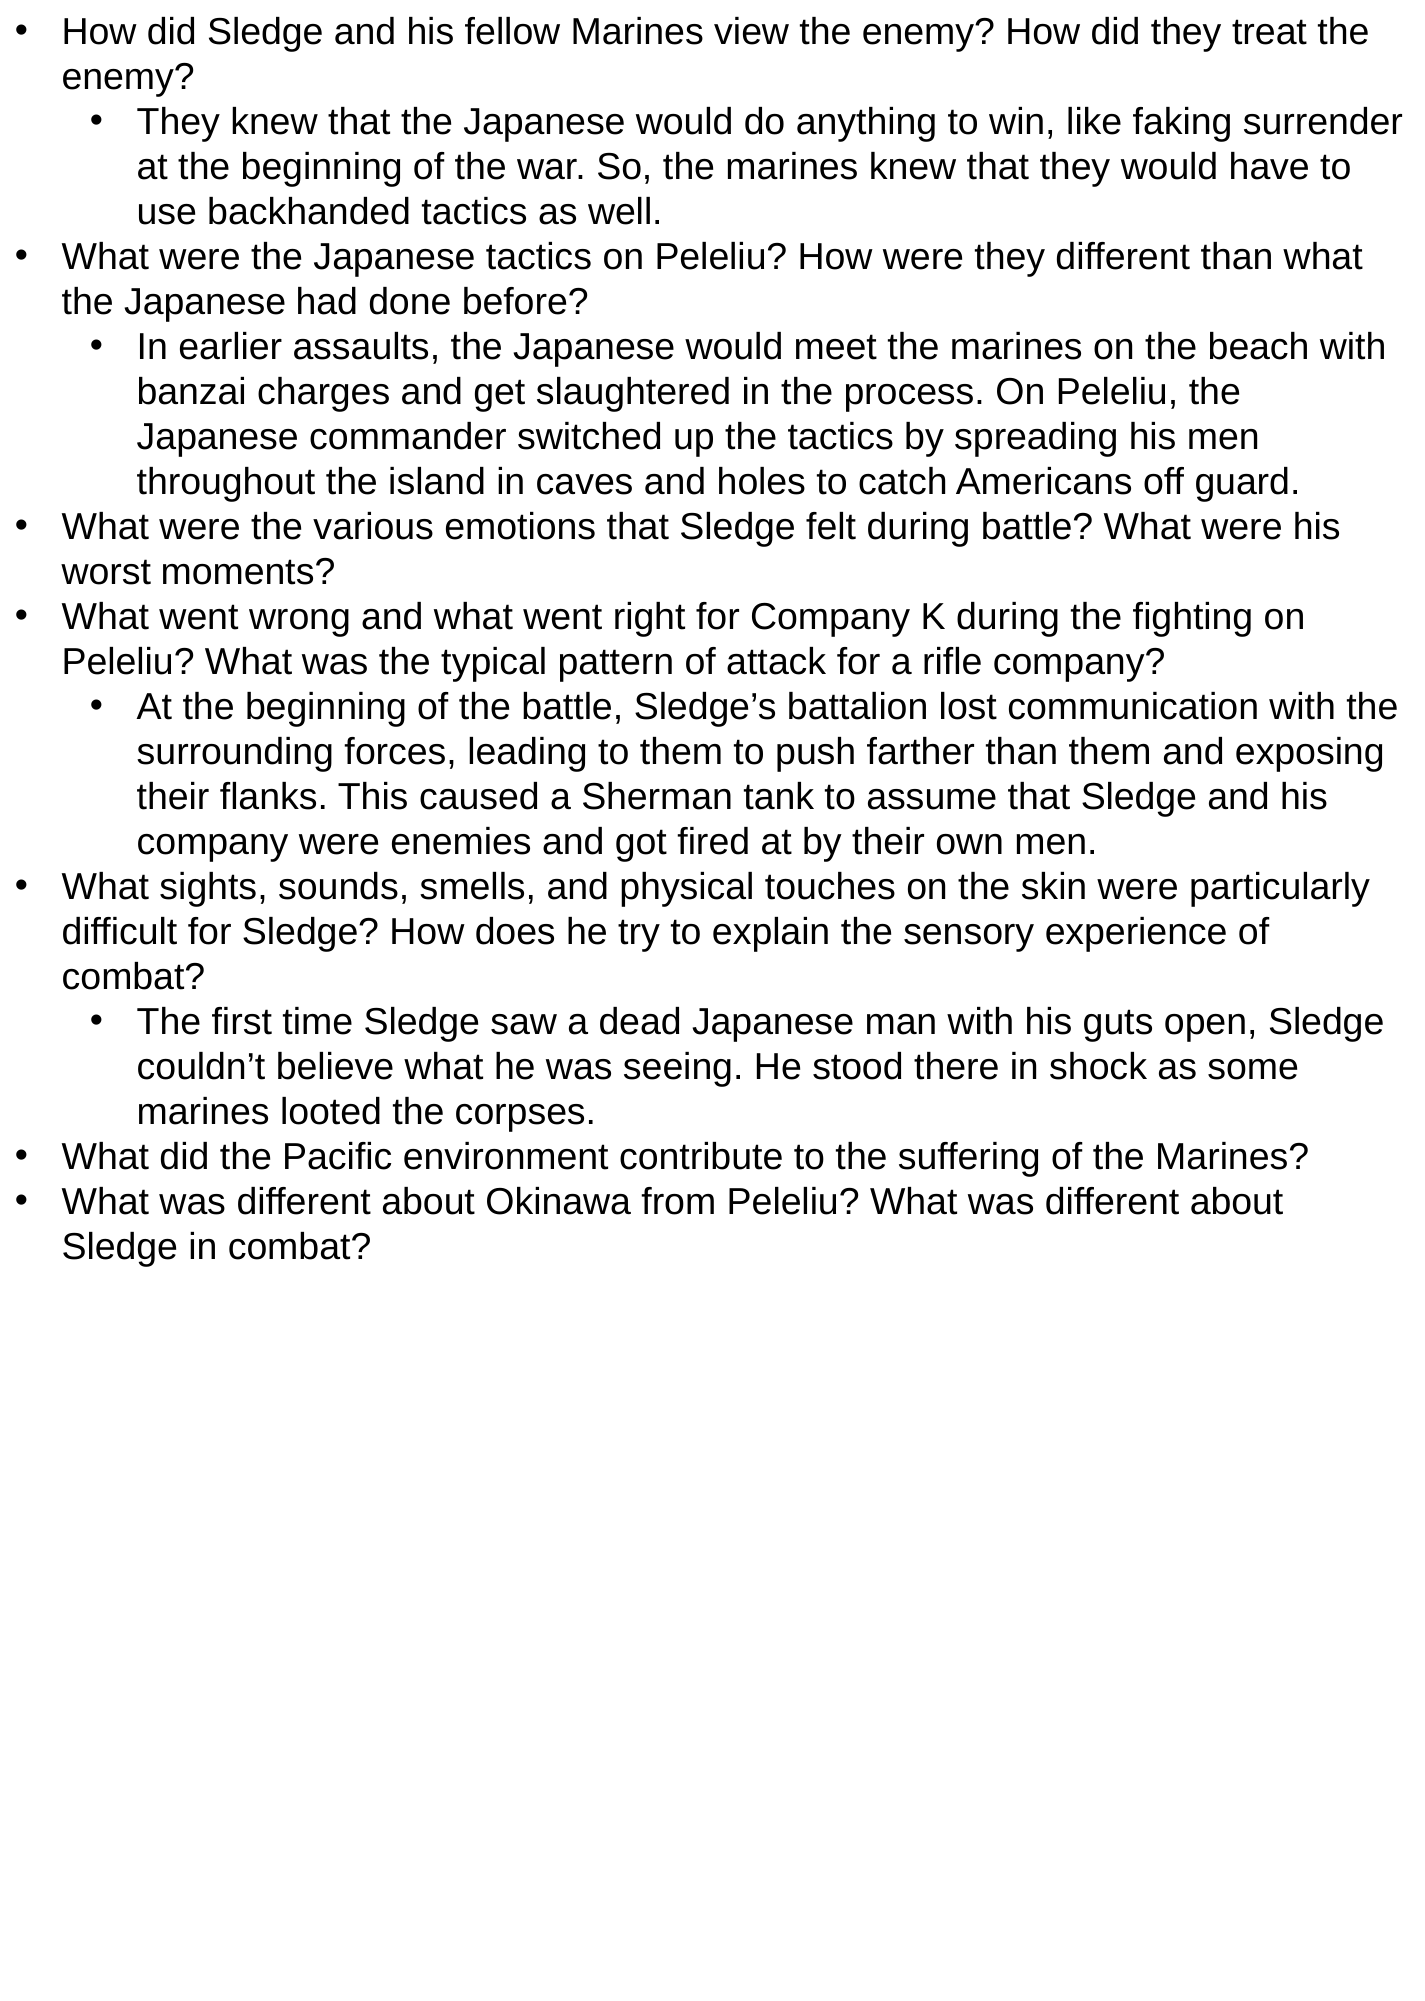

How did Sledge and his fellow Marines view the enemy? How did they treat the enemy?
They knew that the Japanese would do anything to win, like faking surrender at the beginning of the war. So, the marines knew that they would have to use backhanded tactics as well.
What were the Japanese tactics on Peleliu? How were they different than what the Japanese had done before?
In earlier assaults, the Japanese would meet the marines on the beach with banzai charges and get slaughtered in the process. On Peleliu, the Japanese commander switched up the tactics by spreading his men throughout the island in caves and holes to catch Americans off guard.
What were the various emotions that Sledge felt during battle? What were his worst moments?
What went wrong and what went right for Company K during the fighting on Peleliu? What was the typical pattern of attack for a rifle company?
At the beginning of the battle, Sledge’s battalion lost communication with the surrounding forces, leading to them to push farther than them and exposing their flanks. This caused a Sherman tank to assume that Sledge and his company were enemies and got fired at by their own men.
What sights, sounds, smells, and physical touches on the skin were particularly difficult for Sledge? How does he try to explain the sensory experience of combat?
The first time Sledge saw a dead Japanese man with his guts open, Sledge couldn’t believe what he was seeing. He stood there in shock as some marines looted the corpses.
What did the Pacific environment contribute to the suffering of the Marines?
What was different about Okinawa from Peleliu? What was different about Sledge in combat?